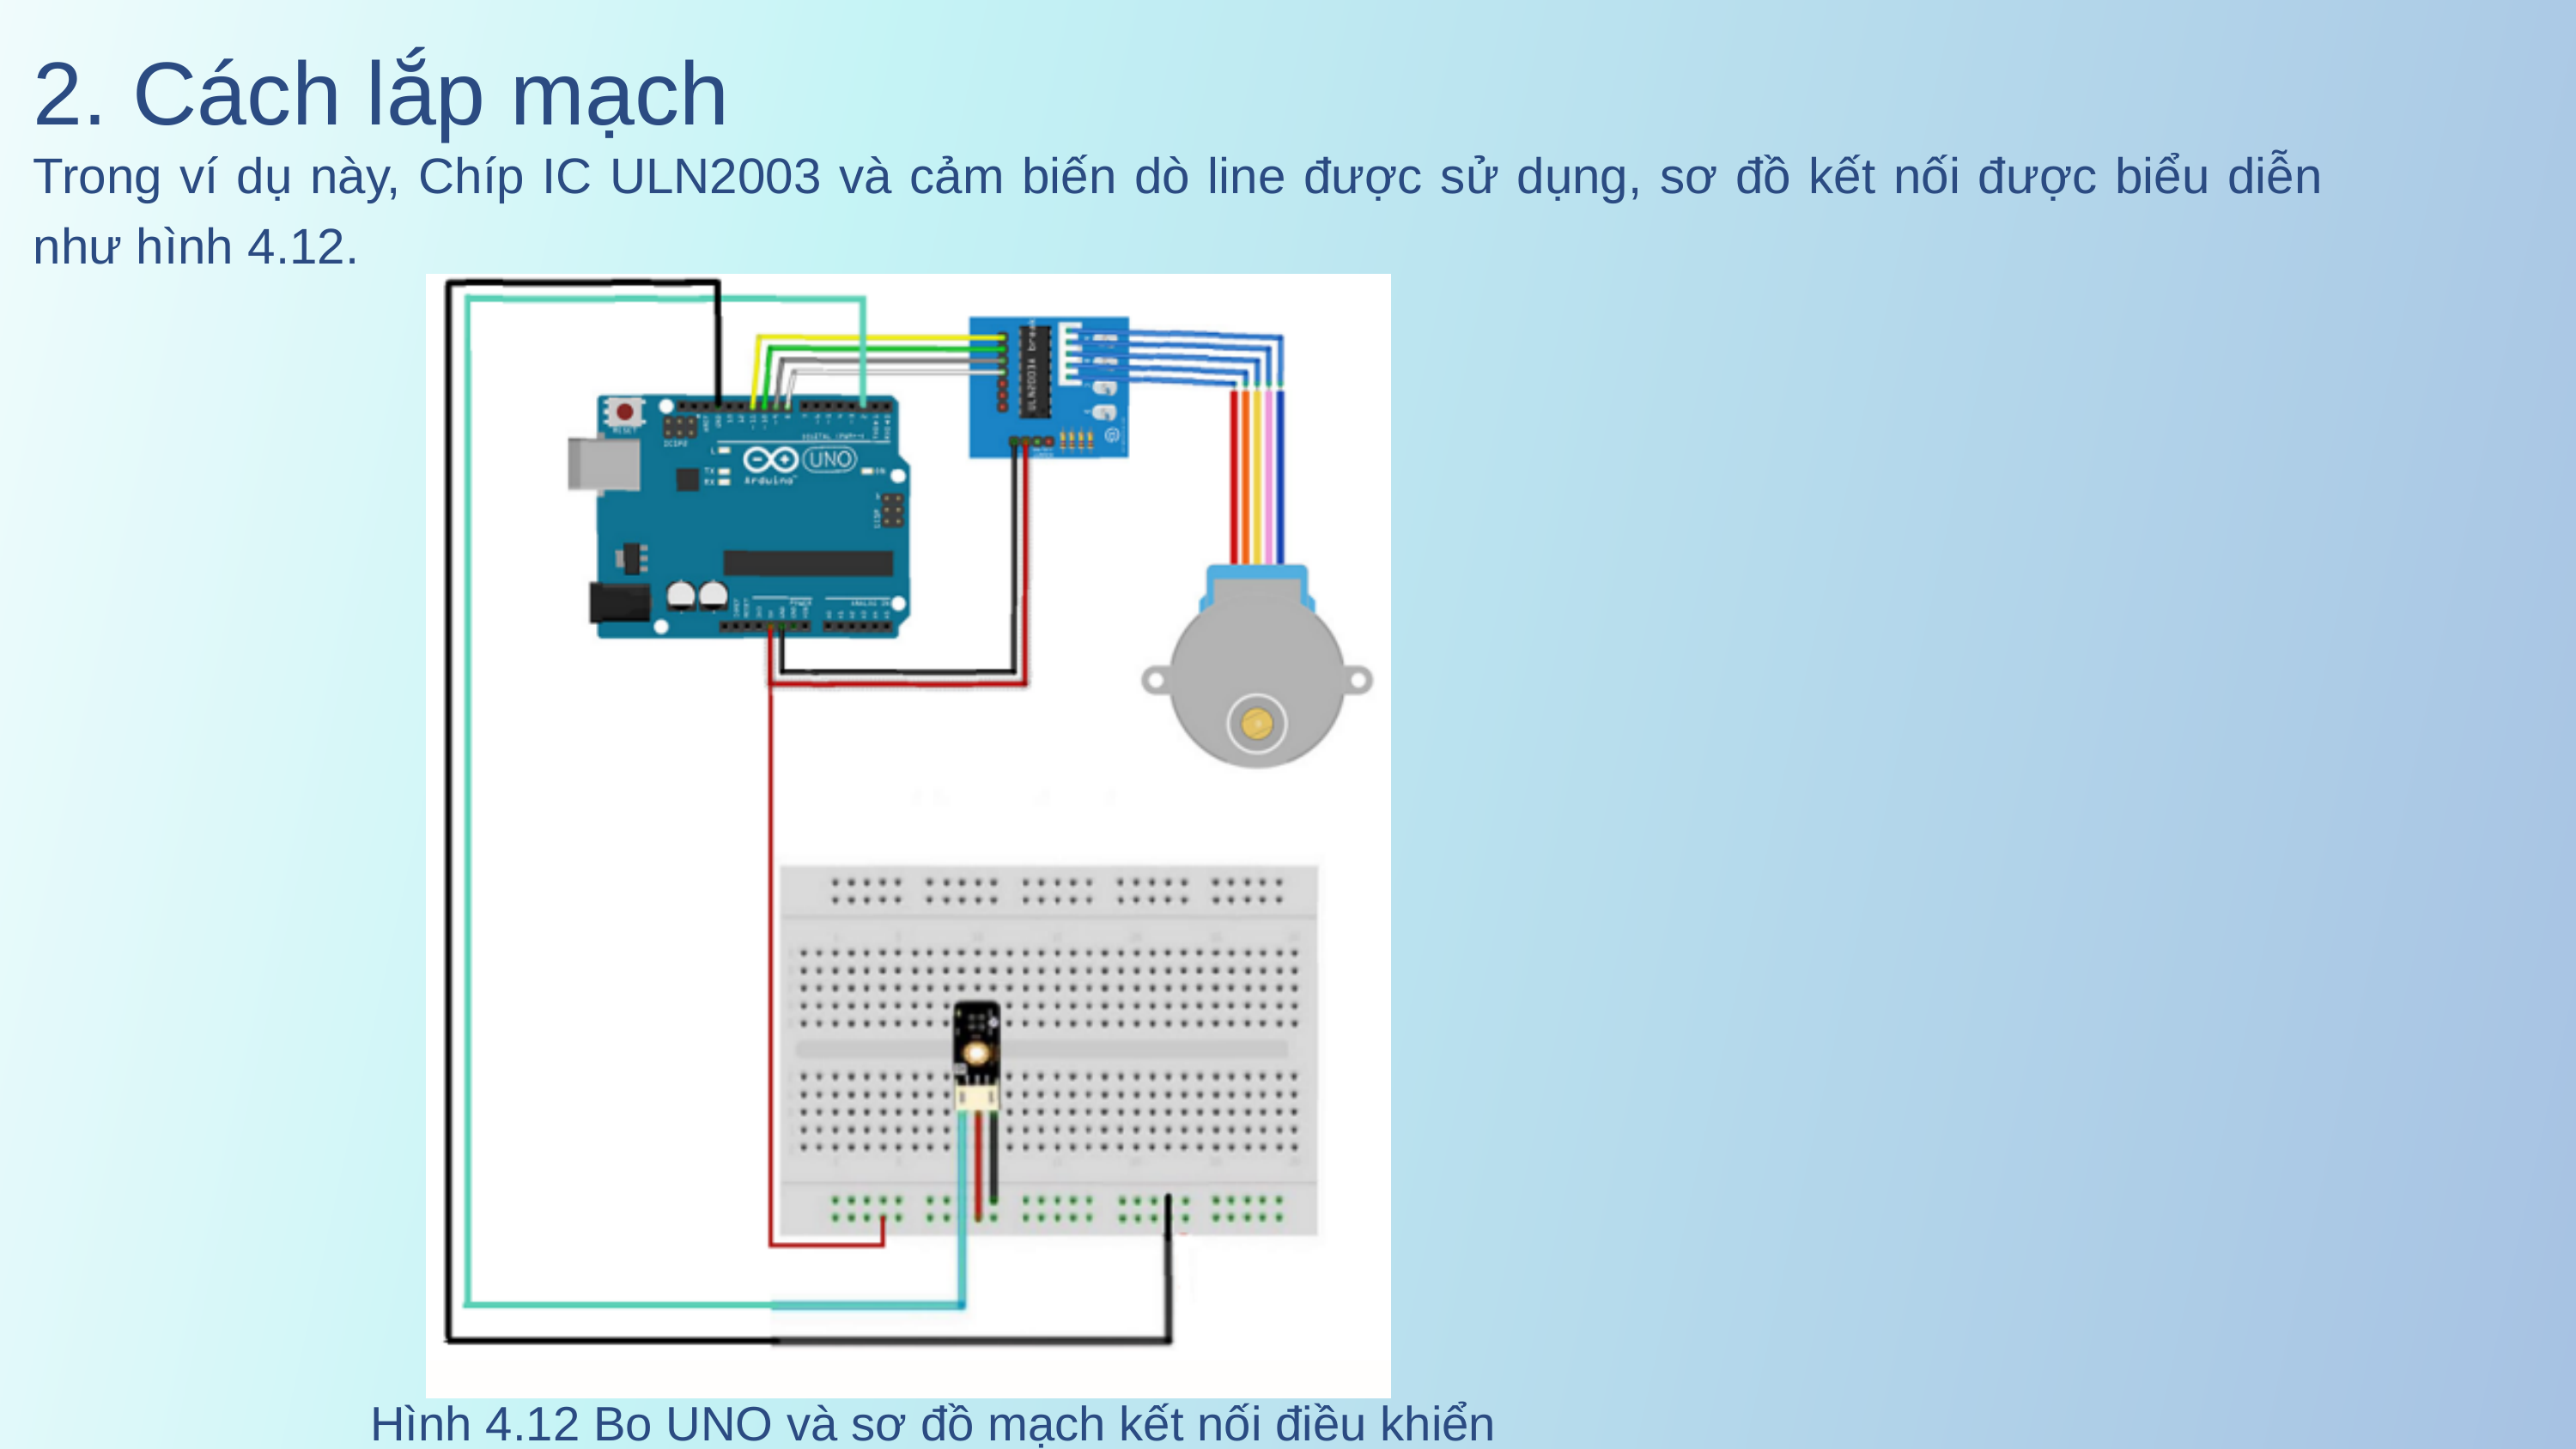

2. Cách lắp mạch
Trong ví dụ này, Chíp IC ULN2003 và cảm biến dò line được sử dụng, sơ đồ kết nối được biểu diễn như hình 4.12.

Hình 4.12 Bo UNO và sơ đồ mạch kết nối điều khiển